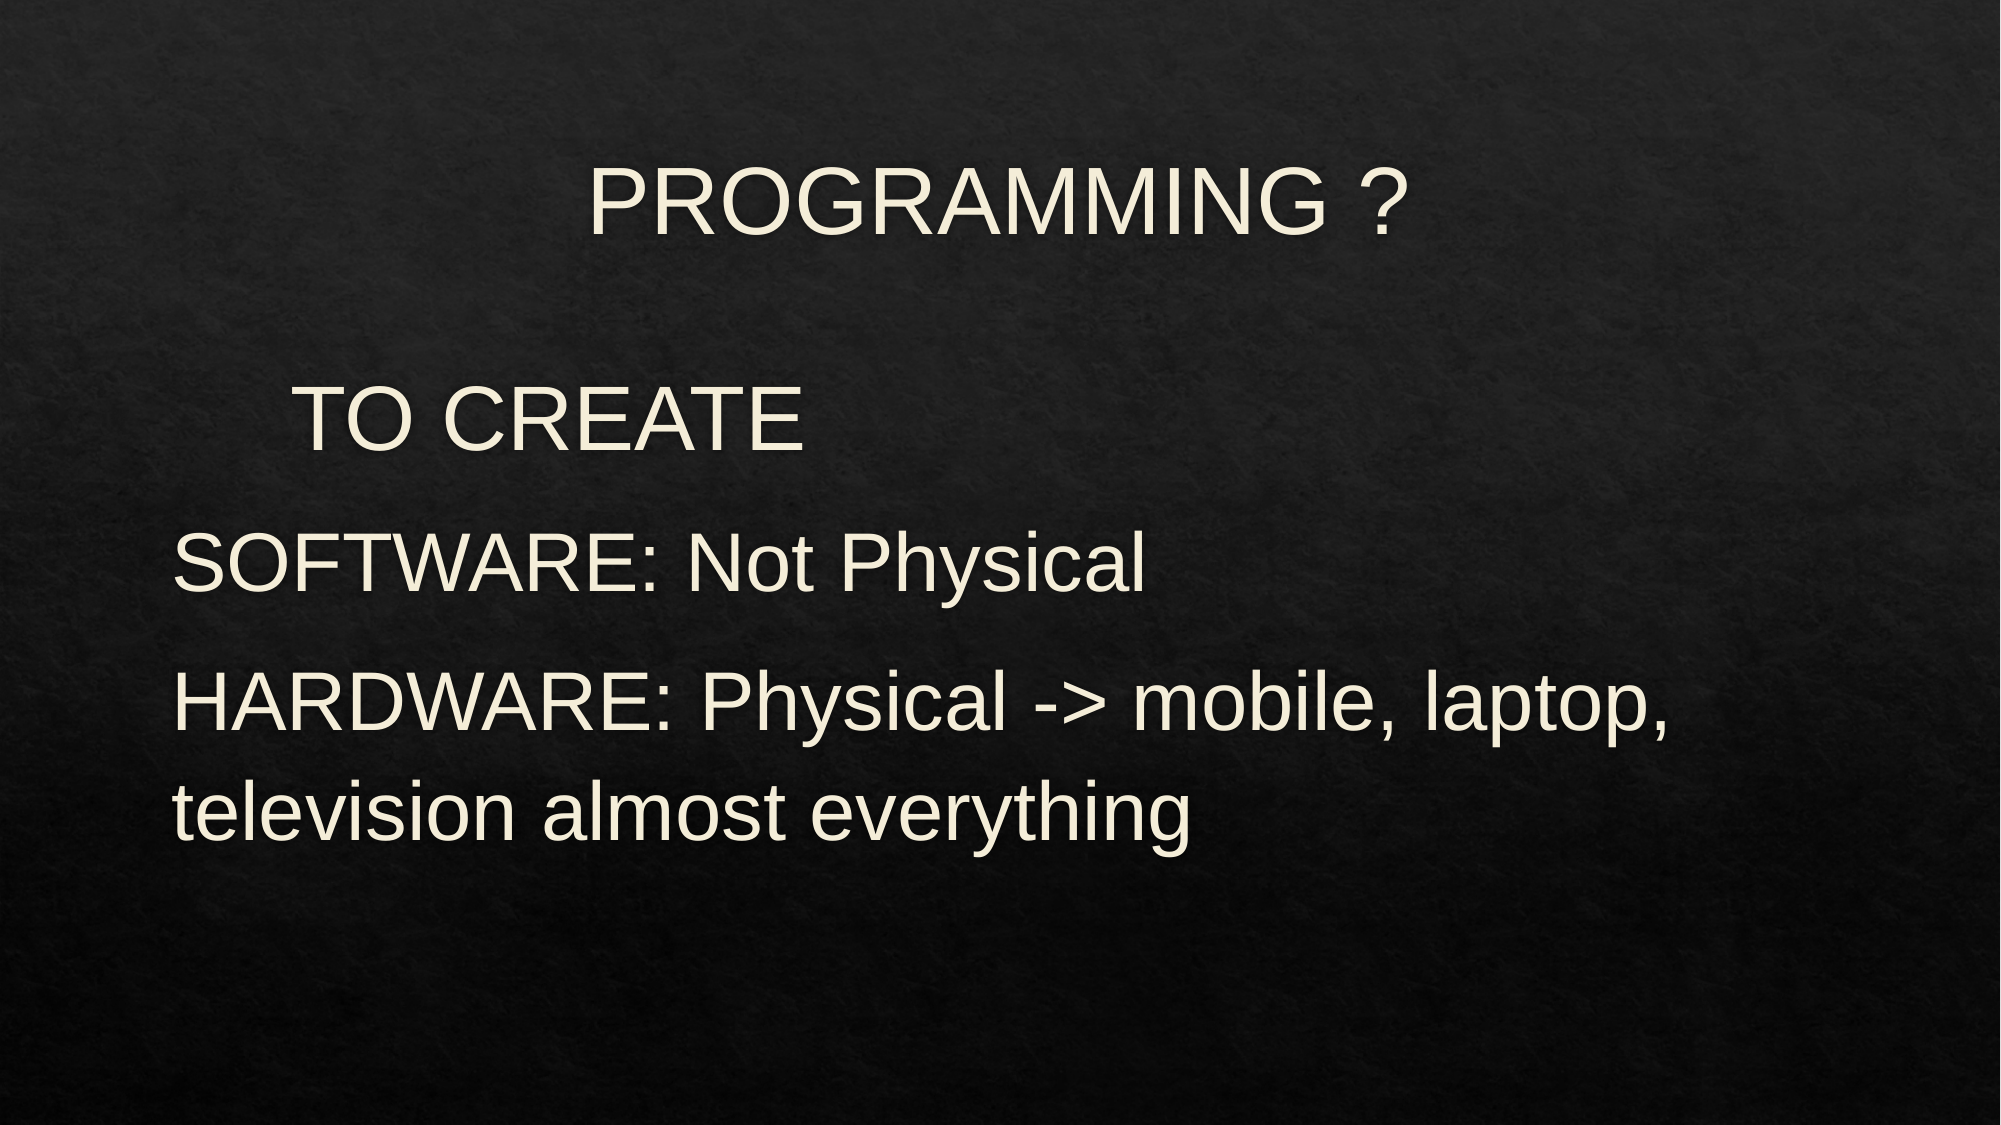

# PROGRAMMING ?
         TO CREATE
SOFTWARE: Not Physical
HARDWARE: Physical -> mobile, laptop, television almost everything